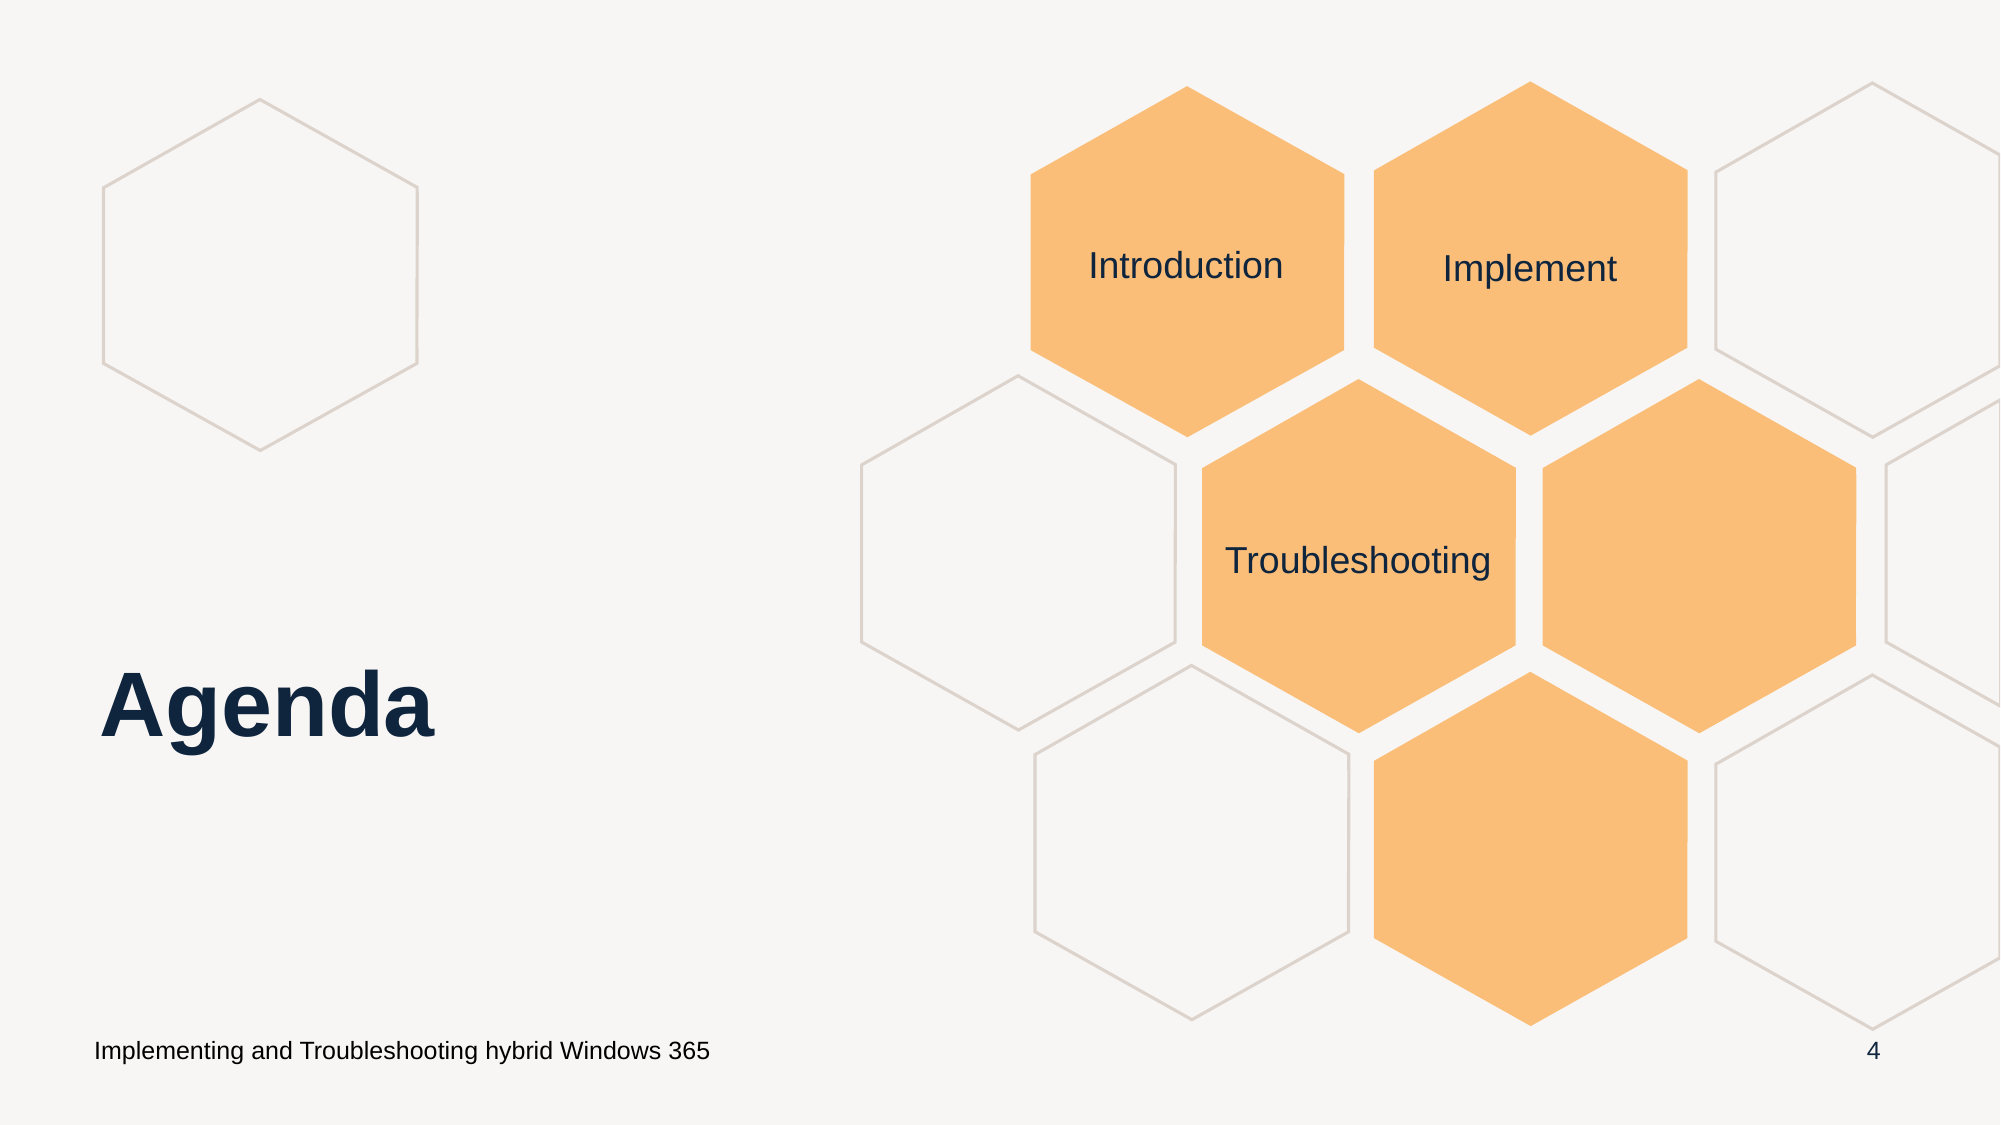

Introduction
Implement
Troubleshooting
# Agenda
4
Implementing and Troubleshooting hybrid Windows 365